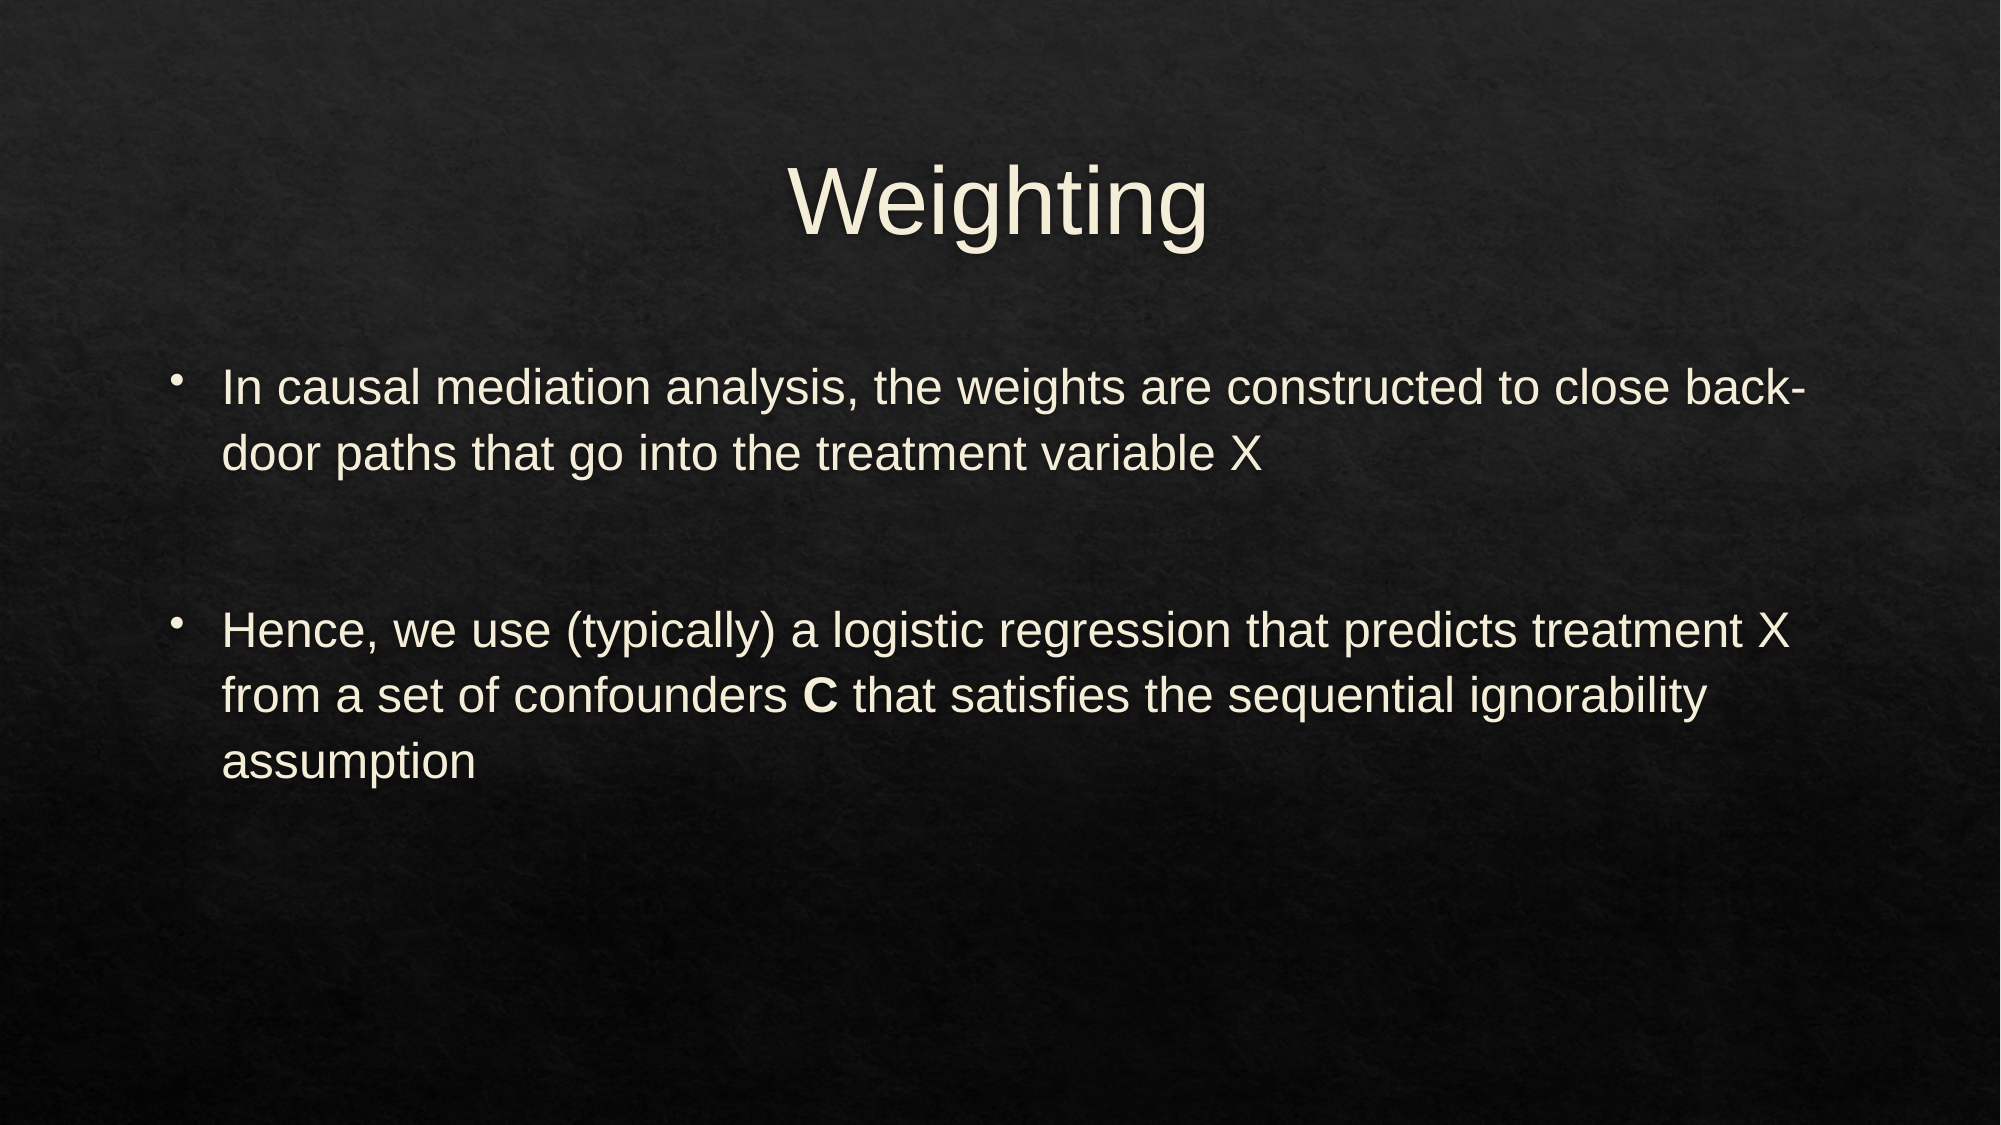

# Weighting
In causal mediation analysis, the weights are constructed to close back-door paths that go into the treatment variable X

Hence, we use (typically) a logistic regression that predicts treatment X from a set of confounders C that satisfies the sequential ignorability assumption